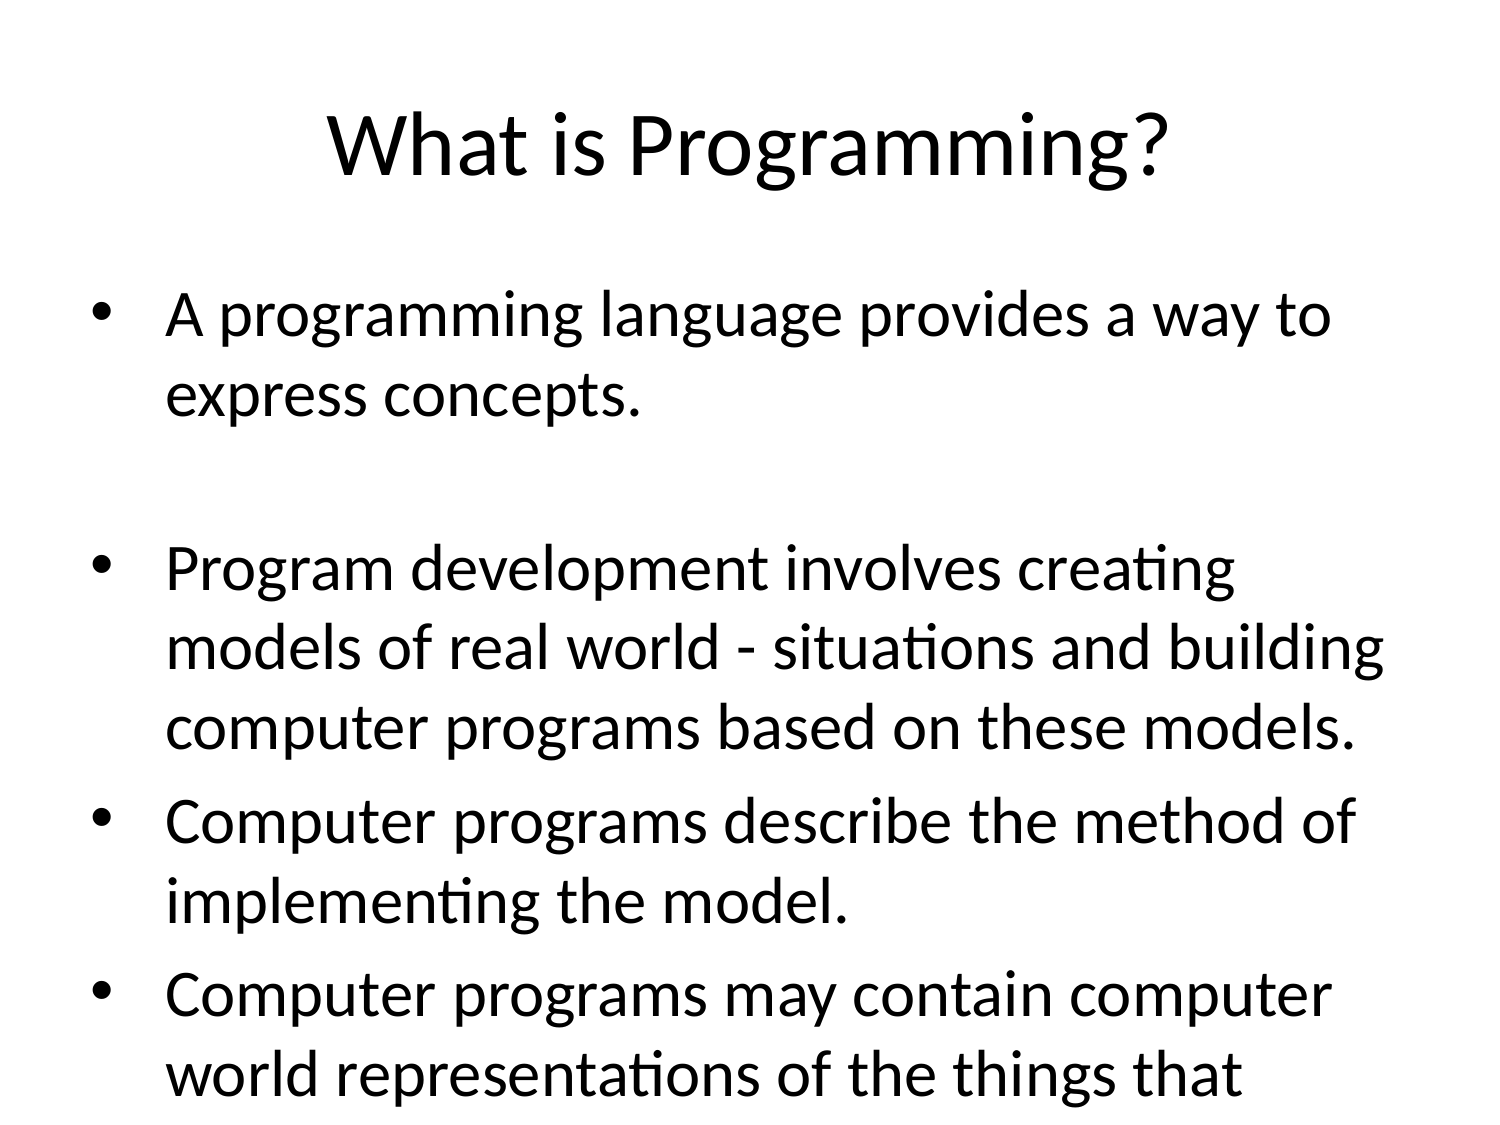

# What is Programming?
A programming language provides a way to express concepts.
Program development involves creating models of real world - situations and building computer programs based on these models.
Computer programs describe the method of implementing the model.
Computer programs may contain computer world representations of the things that constitute the solutions of real world problems.